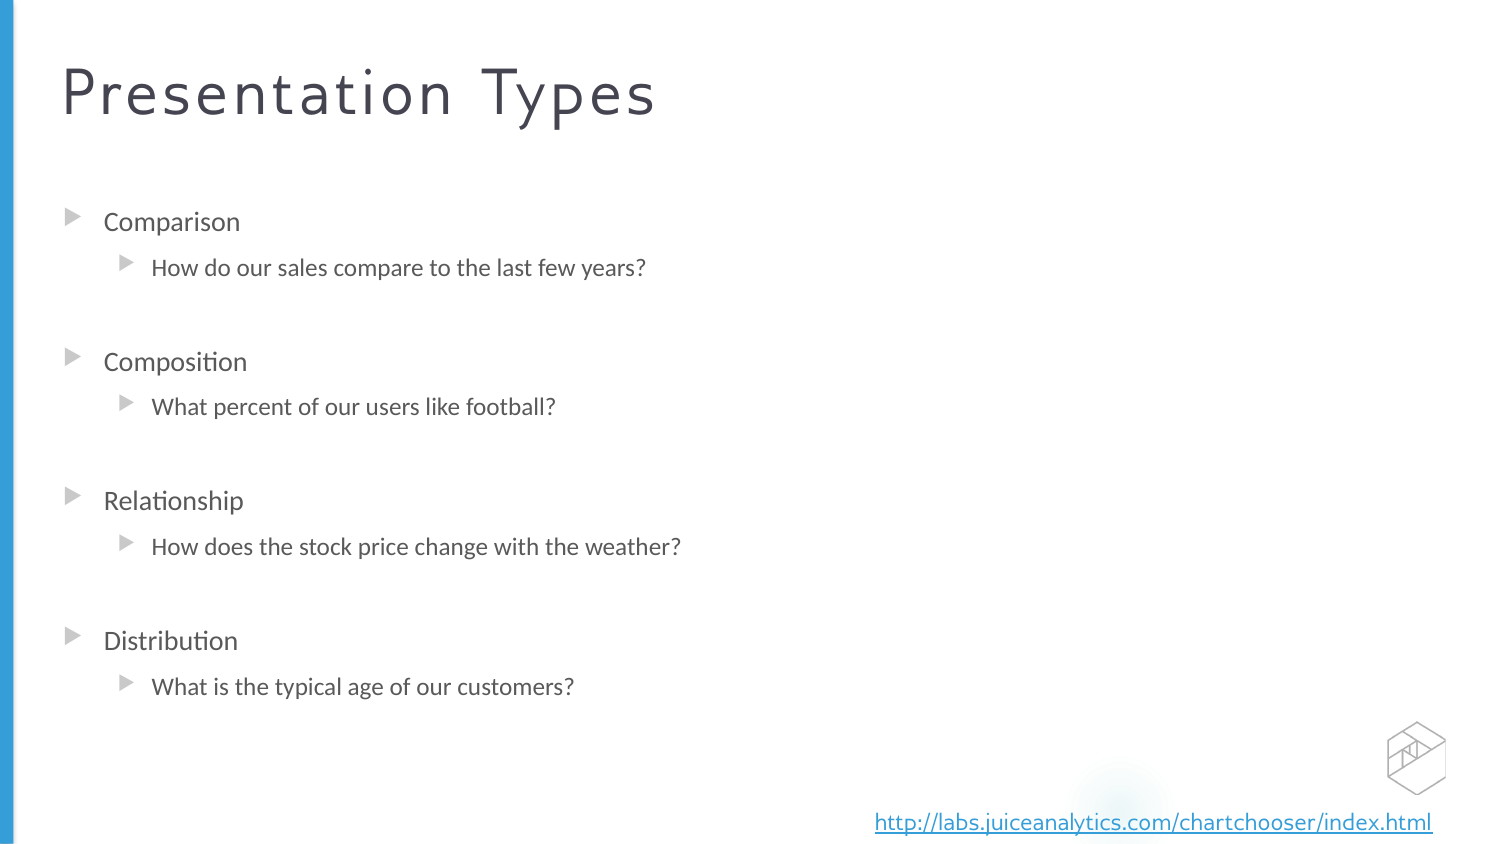

# Presentation Types
Comparison
How do our sales compare to the last few years?

Composition
What percent of our users like football?

Relationship
How does the stock price change with the weather?

Distribution
What is the typical age of our customers?

http://labs.juiceanalytics.com/chartchooser/index.html